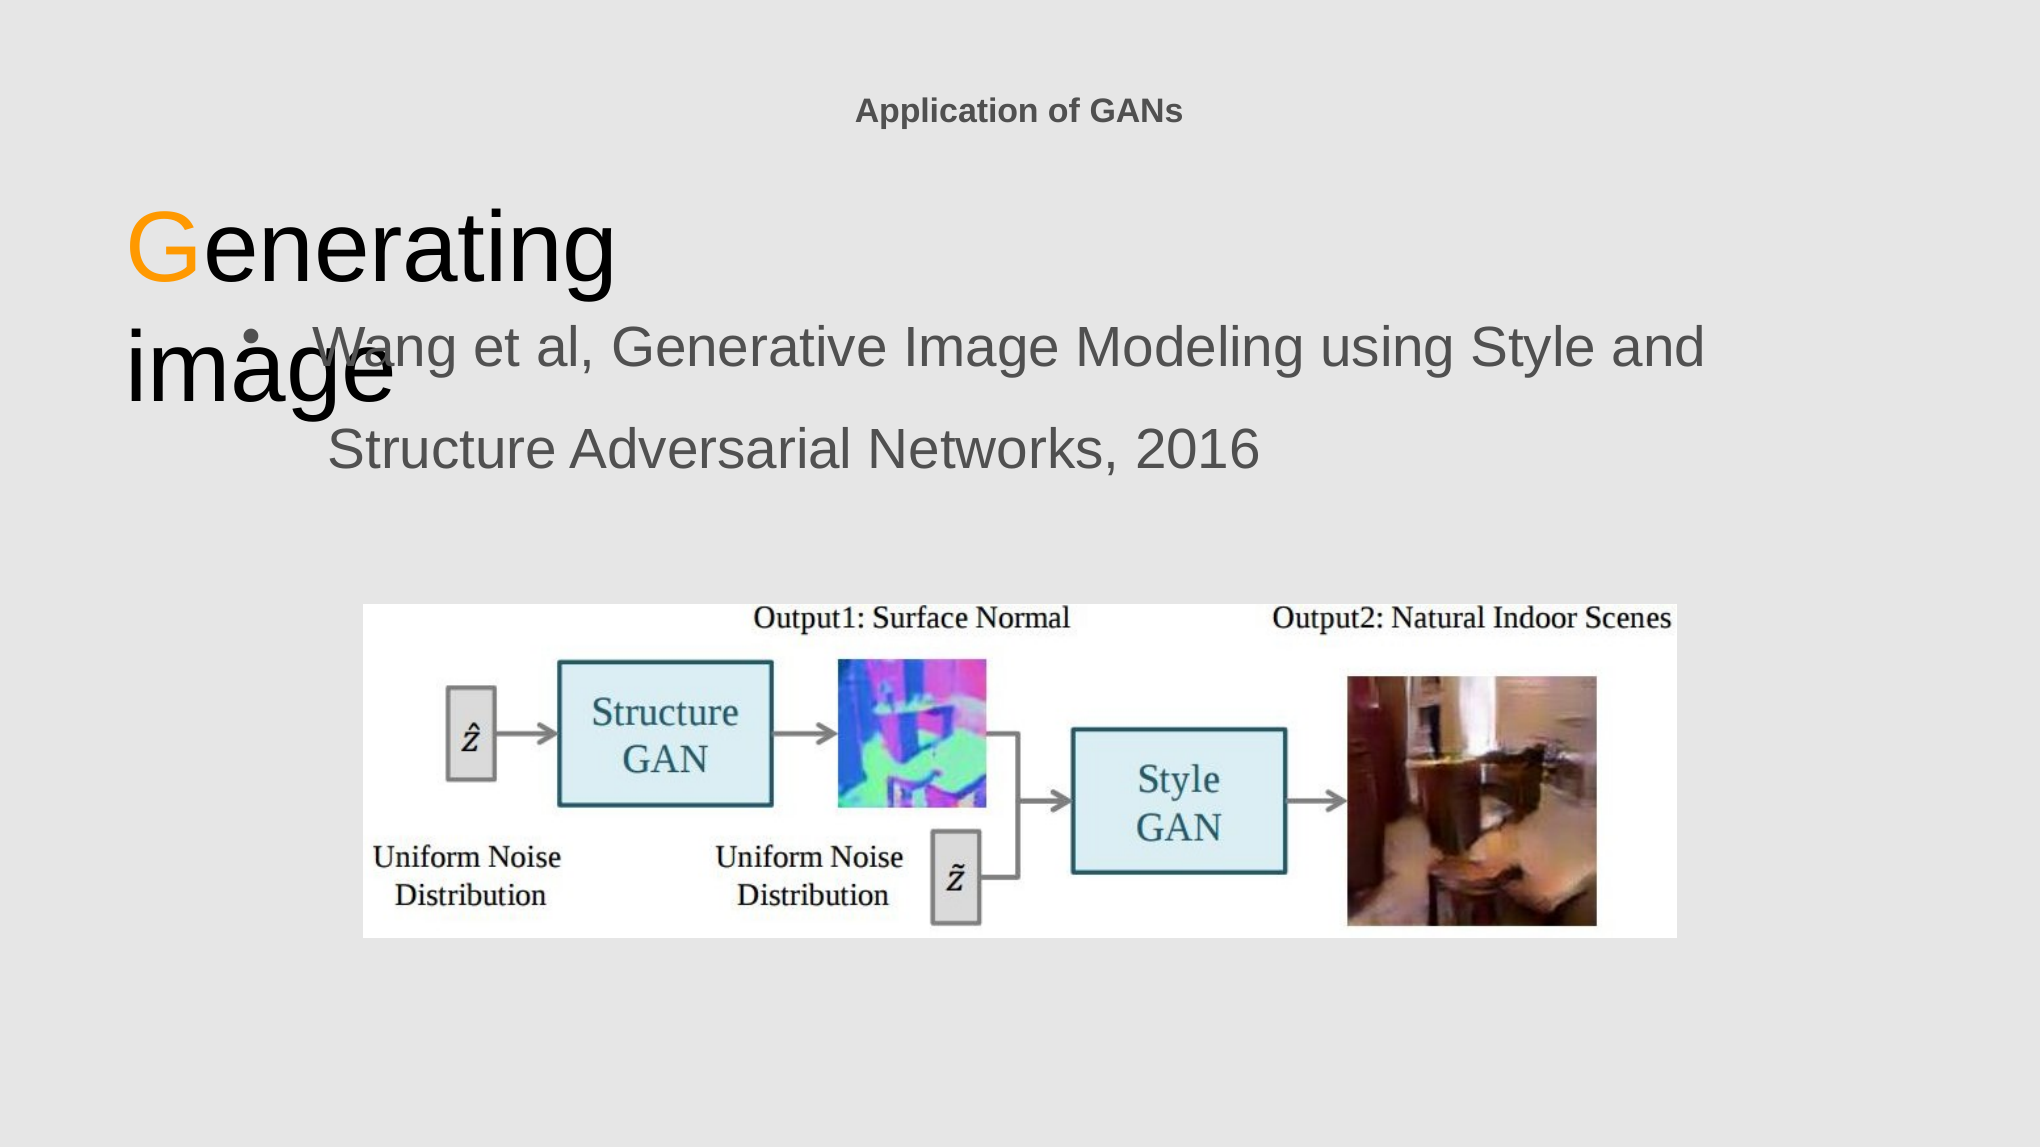

Application of GANs
# Generating image
Wang et al, Generative Image Modeling using Style and  Structure Adversarial Networks, 2016